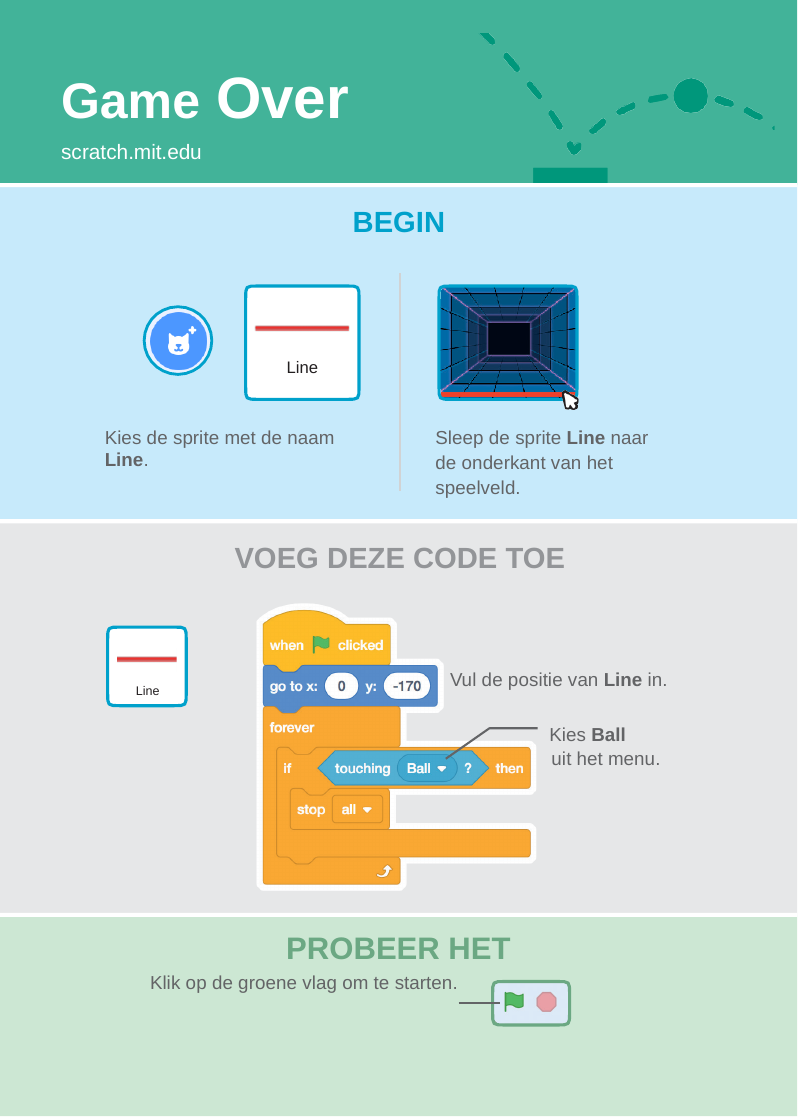

# Game Over
scratch.mit.edu

BEGIN

Line

Sleep de sprite Line naar de onderkant van het speelveld.
Kies de sprite met de naam Line.

VOEG DEZE CODE TOE

Vul de positie van Line in.
Line
Kies Ball
uit het menu.

PROBEER HET
Klik op de groene vlag om te starten.